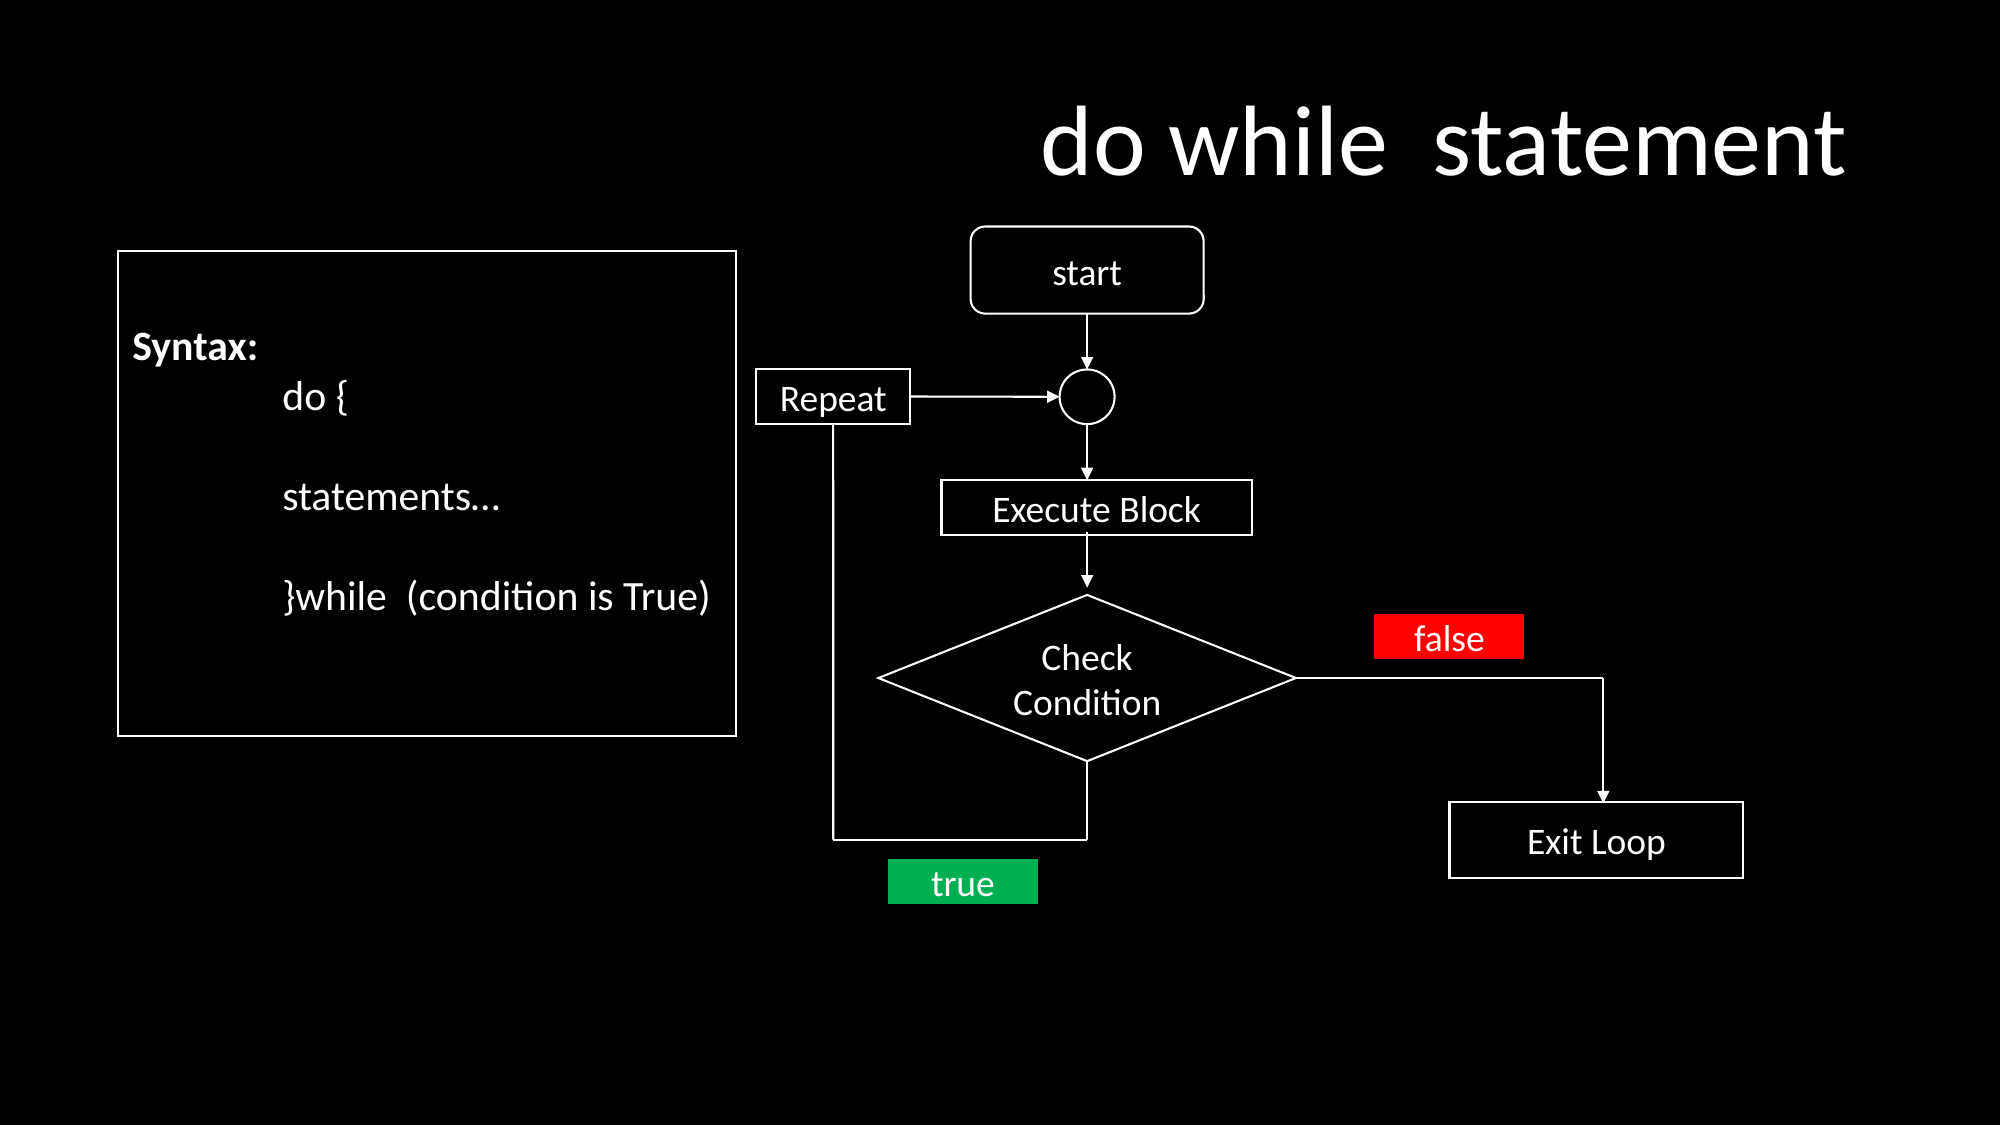

# do while  statement
start
Syntax:
	do {

statements…

}while  (condition is True)

Repeat

Execute Block
Check Condition
false
Exit Loop
true